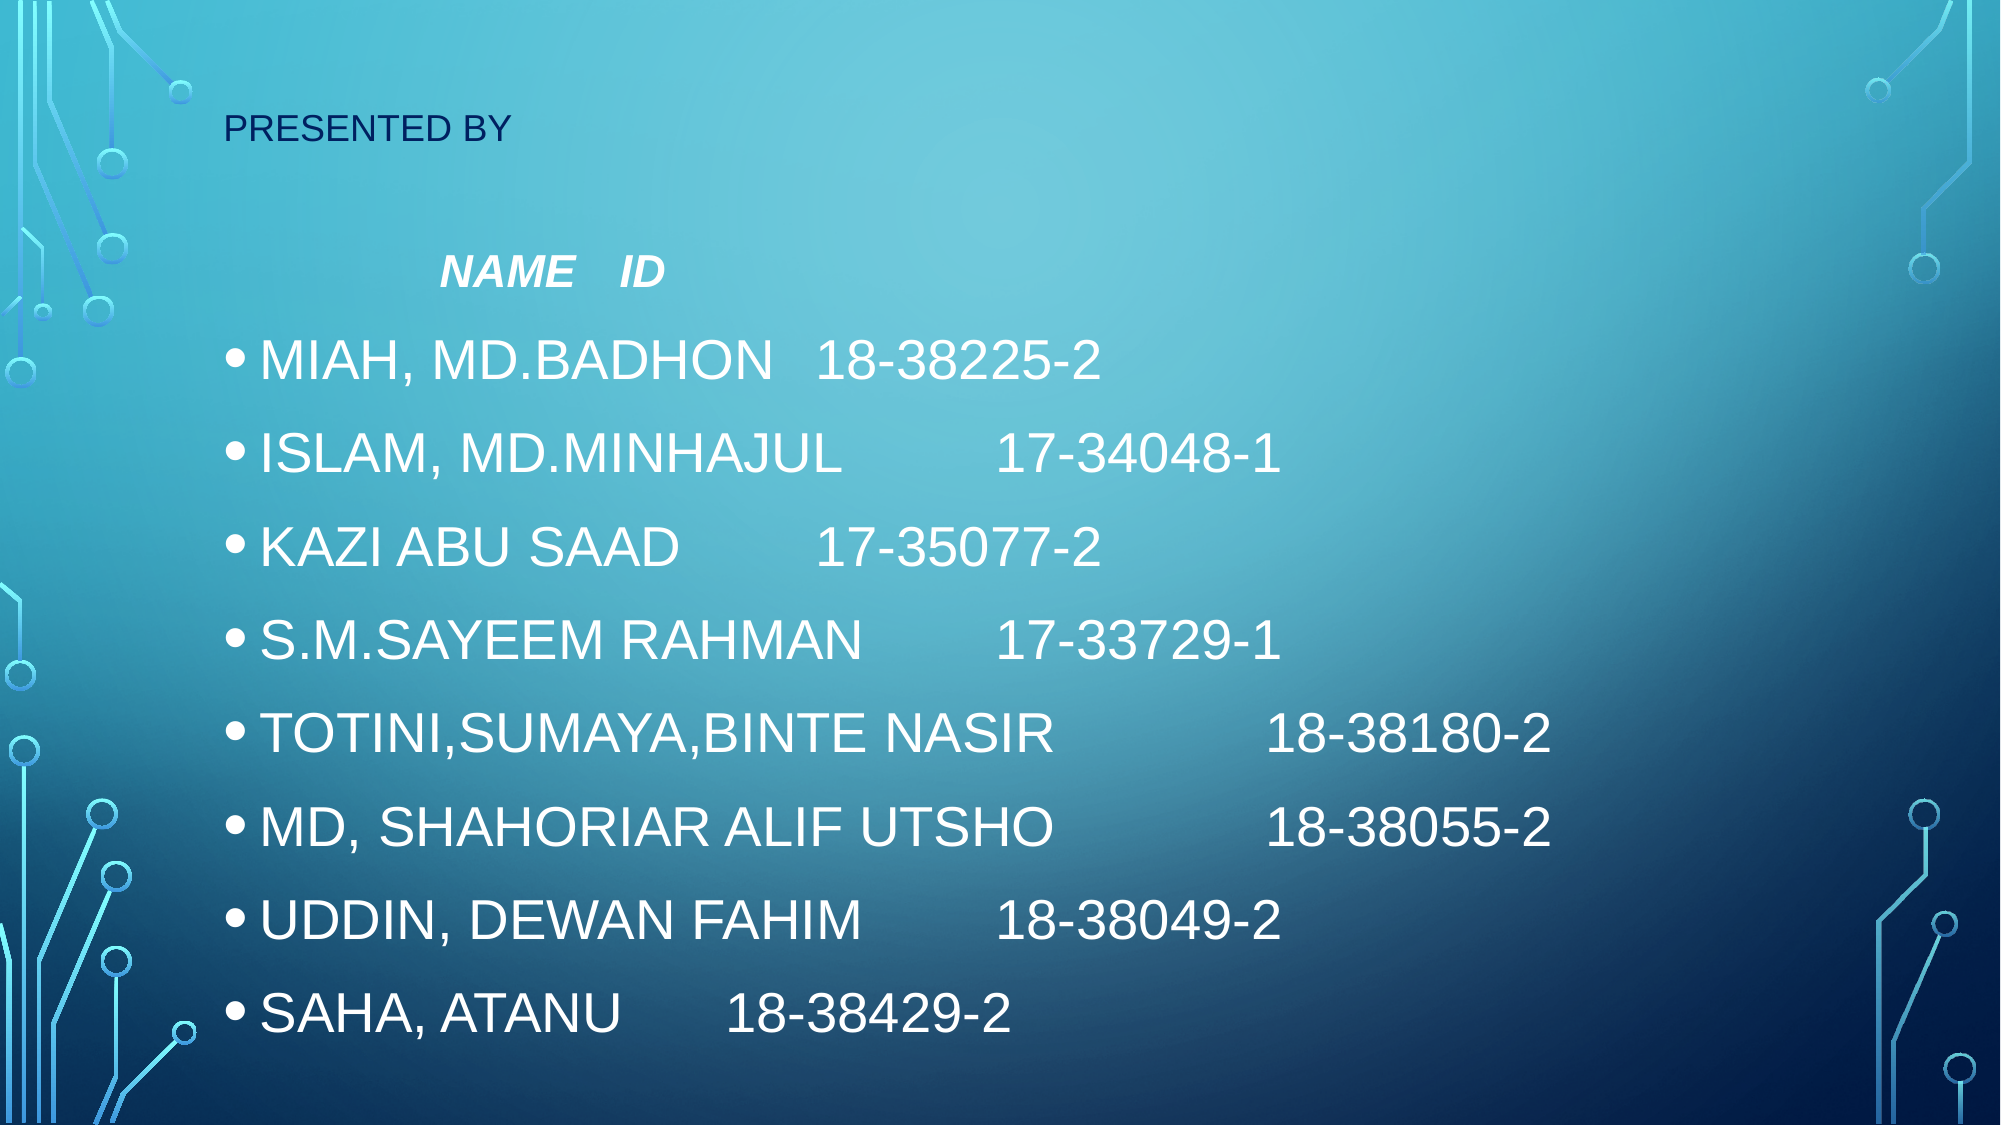

# Presented by
NAME					ID
MIAH, MD.BADHON 			 18-38225-2
ISLAM, MD.MINHAJUL 		 	 17-34048-1
KAZI ABU SAAD			 	 17-35077-2
S.M.SAYEEM RAHMAN 		 	 17-33729-1
TOTINI,SUMAYA,BINTE NASIR 	 	 18-38180-2
MD, SHAHORIAR ALIF UTSHO 	 	 18-38055-2
UDDIN, DEWAN FAHIM 		 	 18-38049-2
SAHA, ATANU 				 18-38429-2